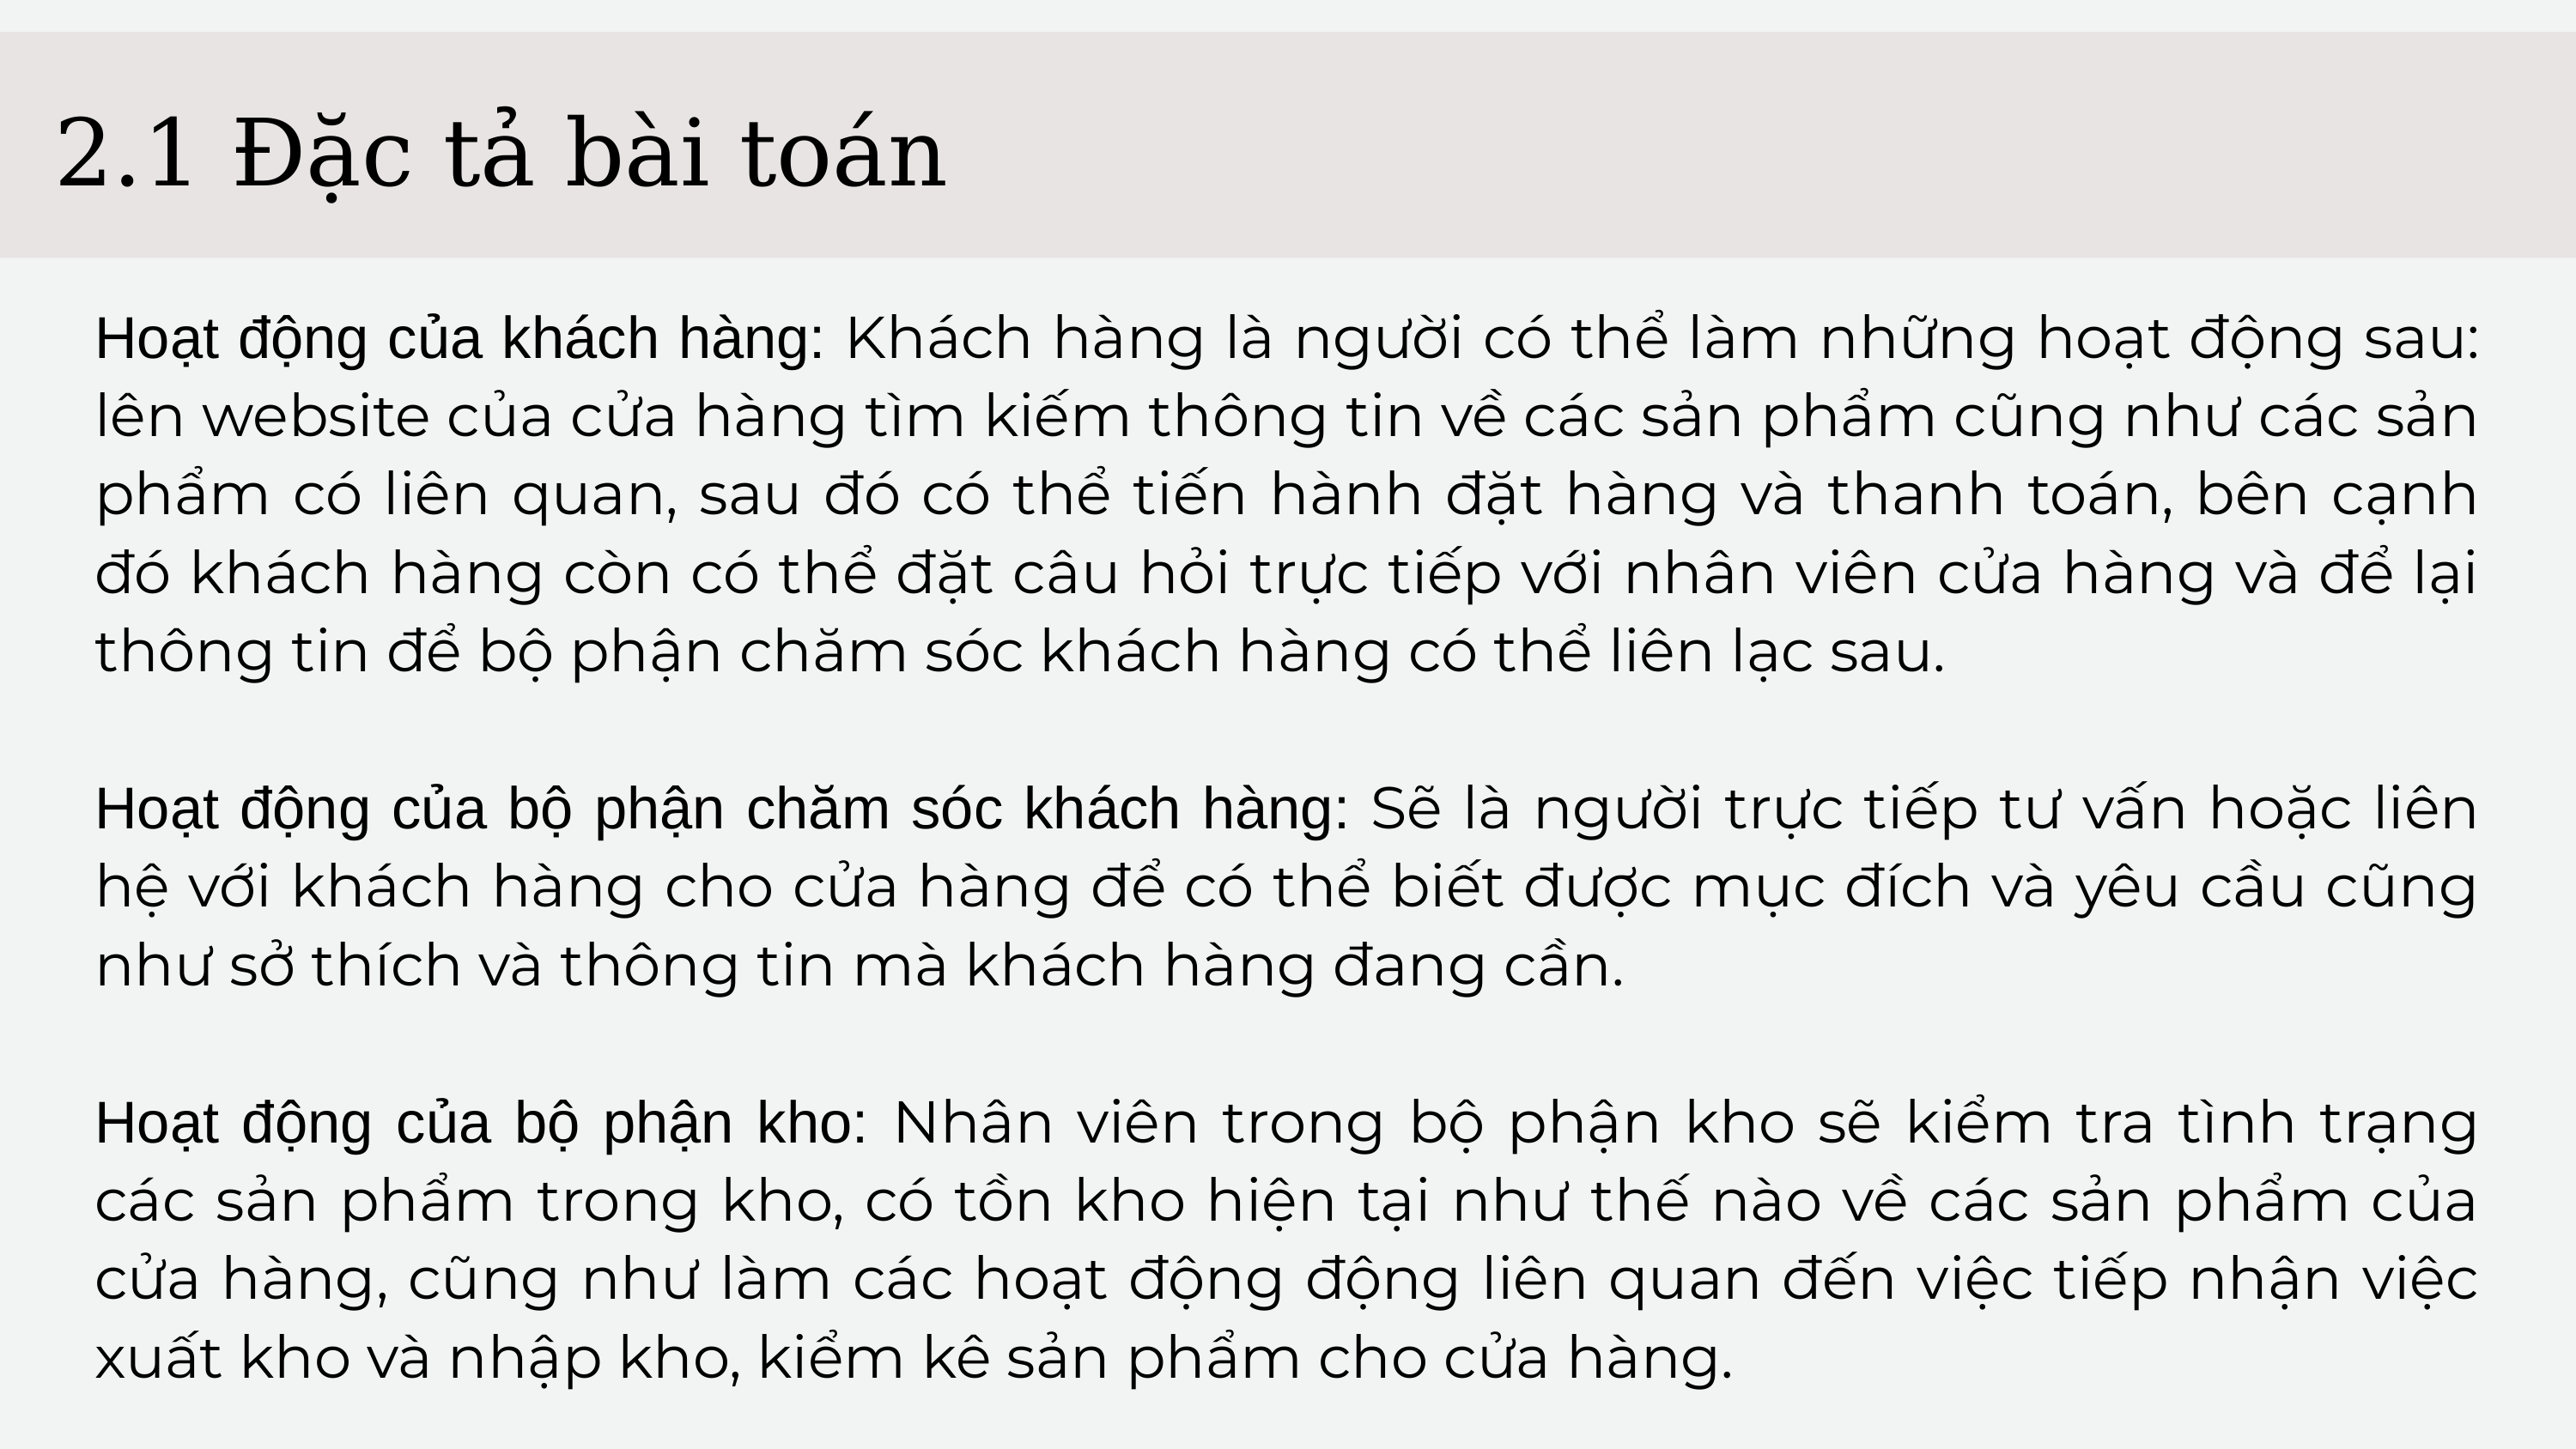

2.1 Đặc tả bài toán
Hoạt động của khách hàng: Khách hàng là người có thể làm những hoạt động sau: lên website của cửa hàng tìm kiếm thông tin về các sản phẩm cũng như các sản phẩm có liên quan, sau đó có thể tiến hành đặt hàng và thanh toán, bên cạnh đó khách hàng còn có thể đặt câu hỏi trực tiếp với nhân viên cửa hàng và để lại thông tin để bộ phận chăm sóc khách hàng có thể liên lạc sau.

Hoạt động của bộ phận chăm sóc khách hàng: Sẽ là người trực tiếp tư vấn hoặc liên hệ với khách hàng cho cửa hàng để có thể biết được mục đích và yêu cầu cũng như sở thích và thông tin mà khách hàng đang cần.

Hoạt động của bộ phận kho: Nhân viên trong bộ phận kho sẽ kiểm tra tình trạng các sản phẩm trong kho, có tồn kho hiện tại như thế nào về các sản phẩm của cửa hàng, cũng như làm các hoạt động động liên quan đến việc tiếp nhận việc xuất kho và nhập kho, kiểm kê sản phẩm cho cửa hàng.